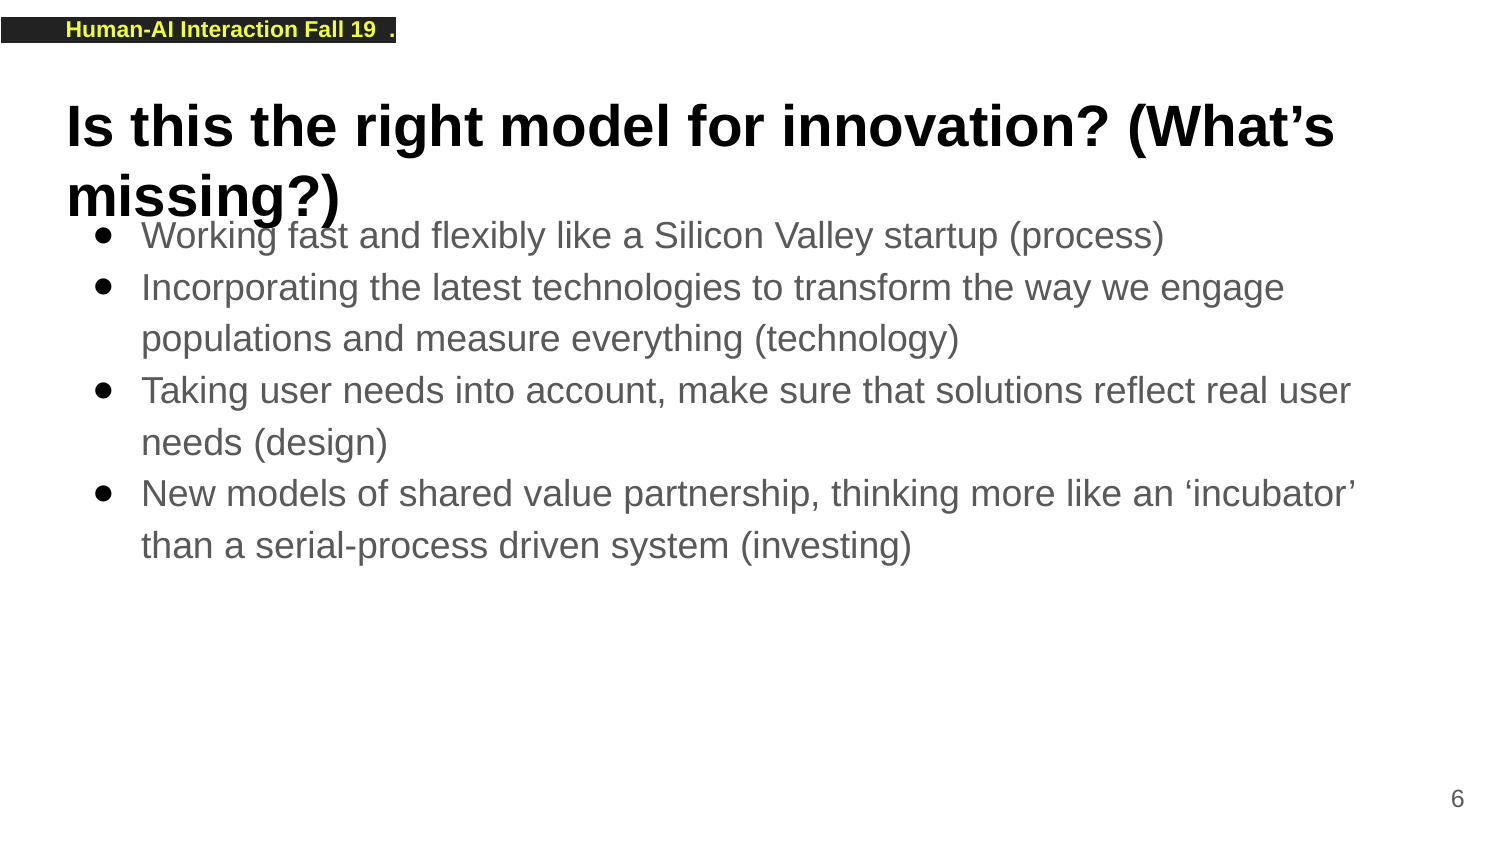

# Is this the right model for innovation? (What’s missing?)
Working fast and flexibly like a Silicon Valley startup (process)
Incorporating the latest technologies to transform the way we engage populations and measure everything (technology)
Taking user needs into account, make sure that solutions reflect real user needs (design)
New models of shared value partnership, thinking more like an ‘incubator’ than a serial-process driven system (investing)

6